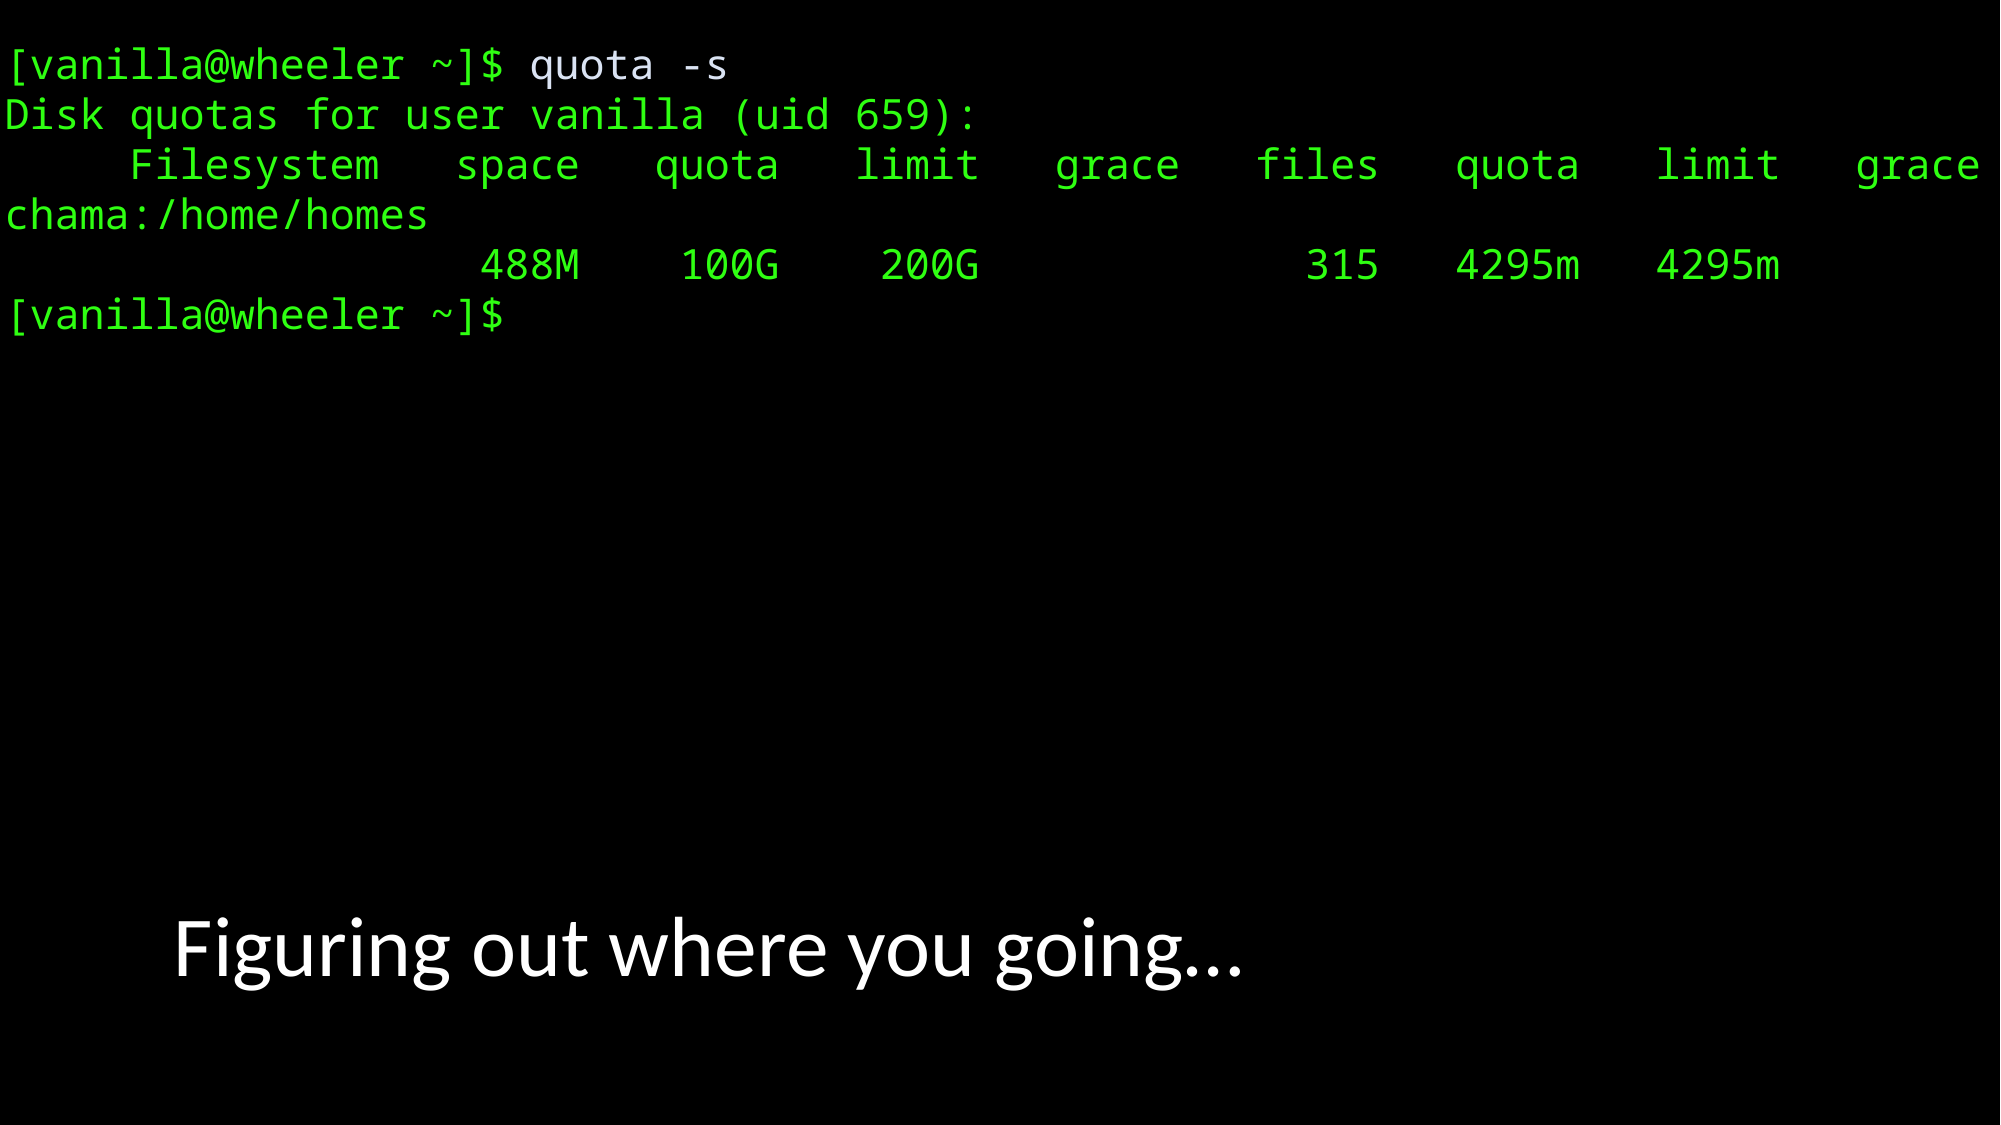

[vanilla@wheeler ~]$ quota -s
Disk quotas for user vanilla (uid 659):
     Filesystem   space   quota   limit   grace   files   quota   limit   grace
chama:/home/homes
                   488M    100G    200G             315   4295m   4295m
[vanilla@wheeler ~]$
Figuring out where you going…